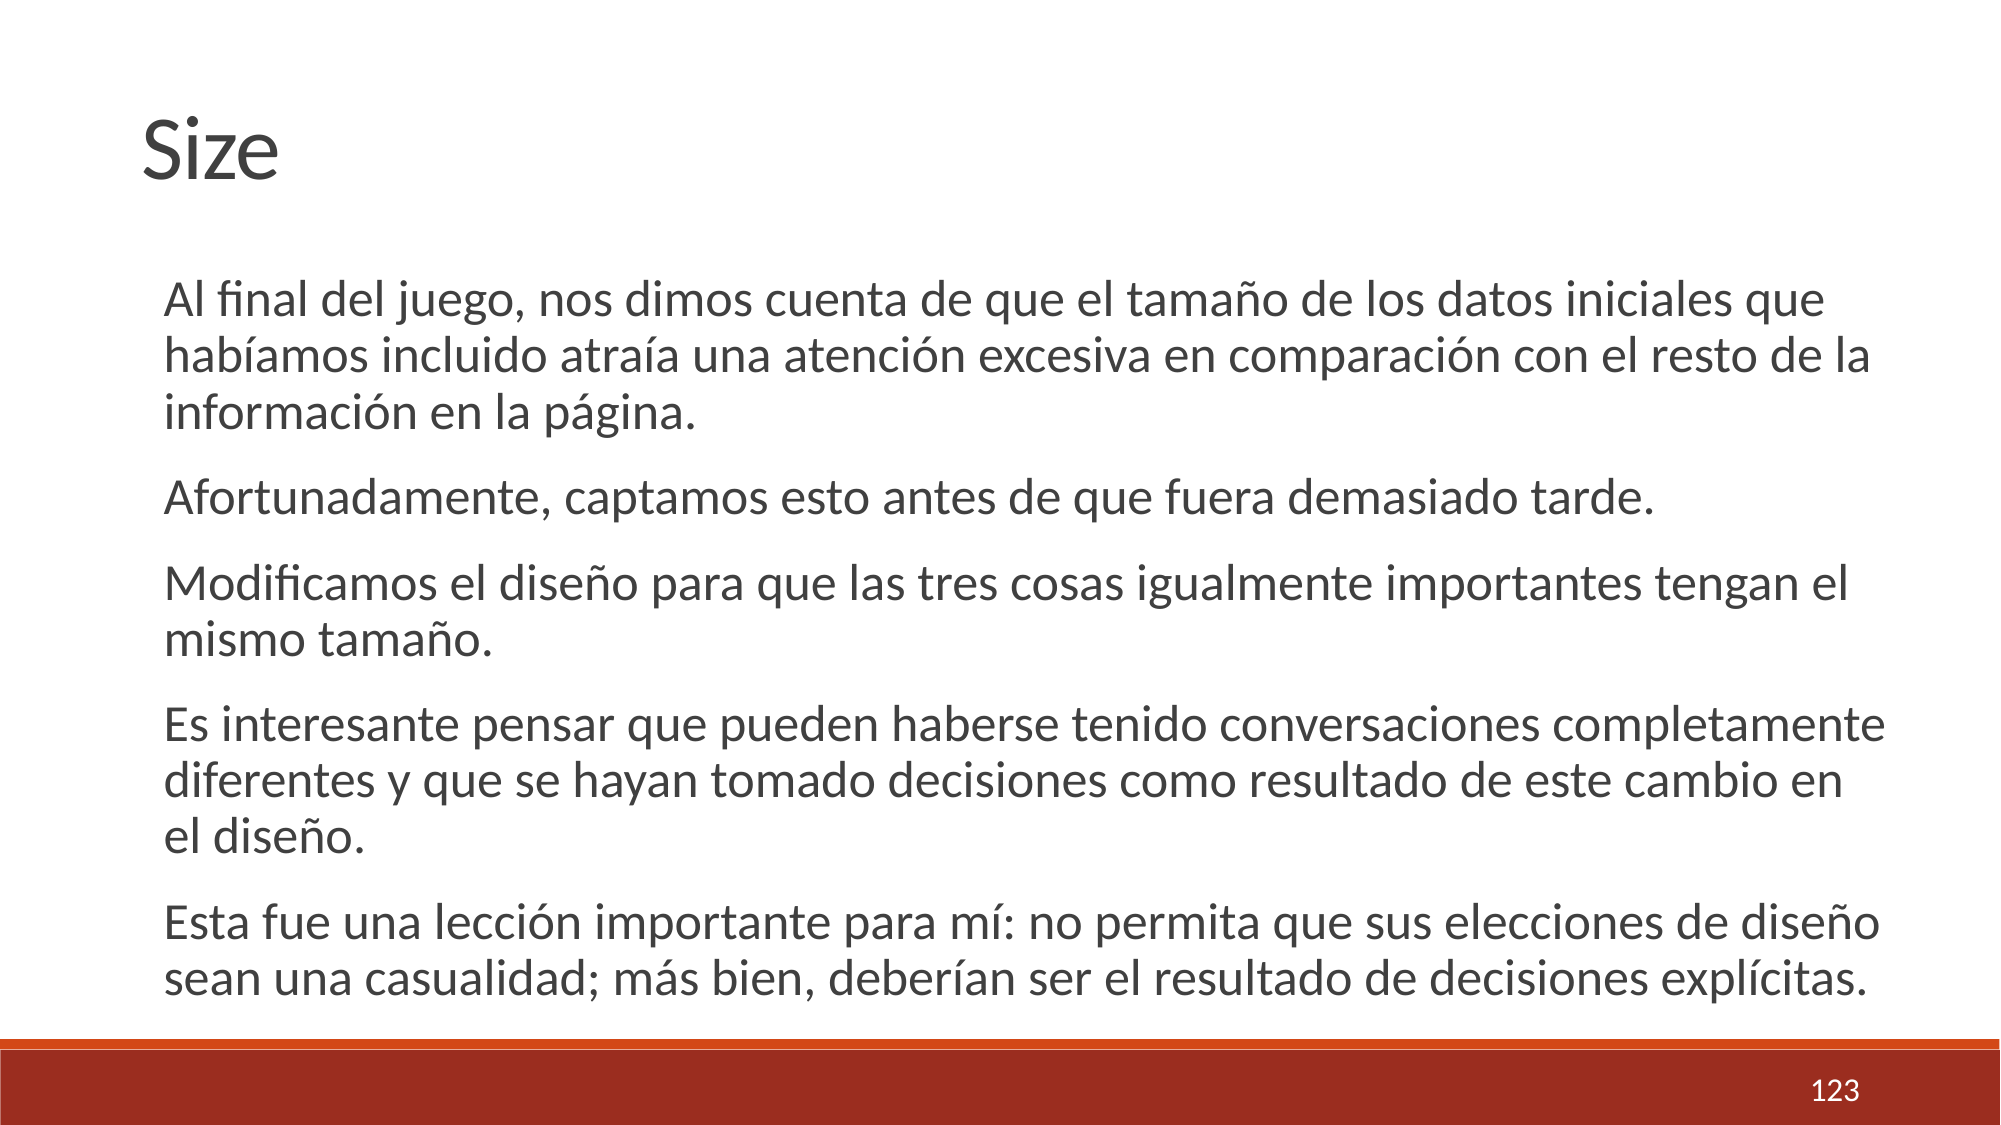

Size
Al final del juego, nos dimos cuenta de que el tamaño de los datos iniciales que habíamos incluido atraía una atención excesiva en comparación con el resto de la información en la página.
Afortunadamente, captamos esto antes de que fuera demasiado tarde.
Modificamos el diseño para que las tres cosas igualmente importantes tengan el mismo tamaño.
Es interesante pensar que pueden haberse tenido conversaciones completamente diferentes y que se hayan tomado decisiones como resultado de este cambio en el diseño.
Esta fue una lección importante para mí: no permita que sus elecciones de diseño sean una casualidad; más bien, deberían ser el resultado de decisiones explícitas.
123